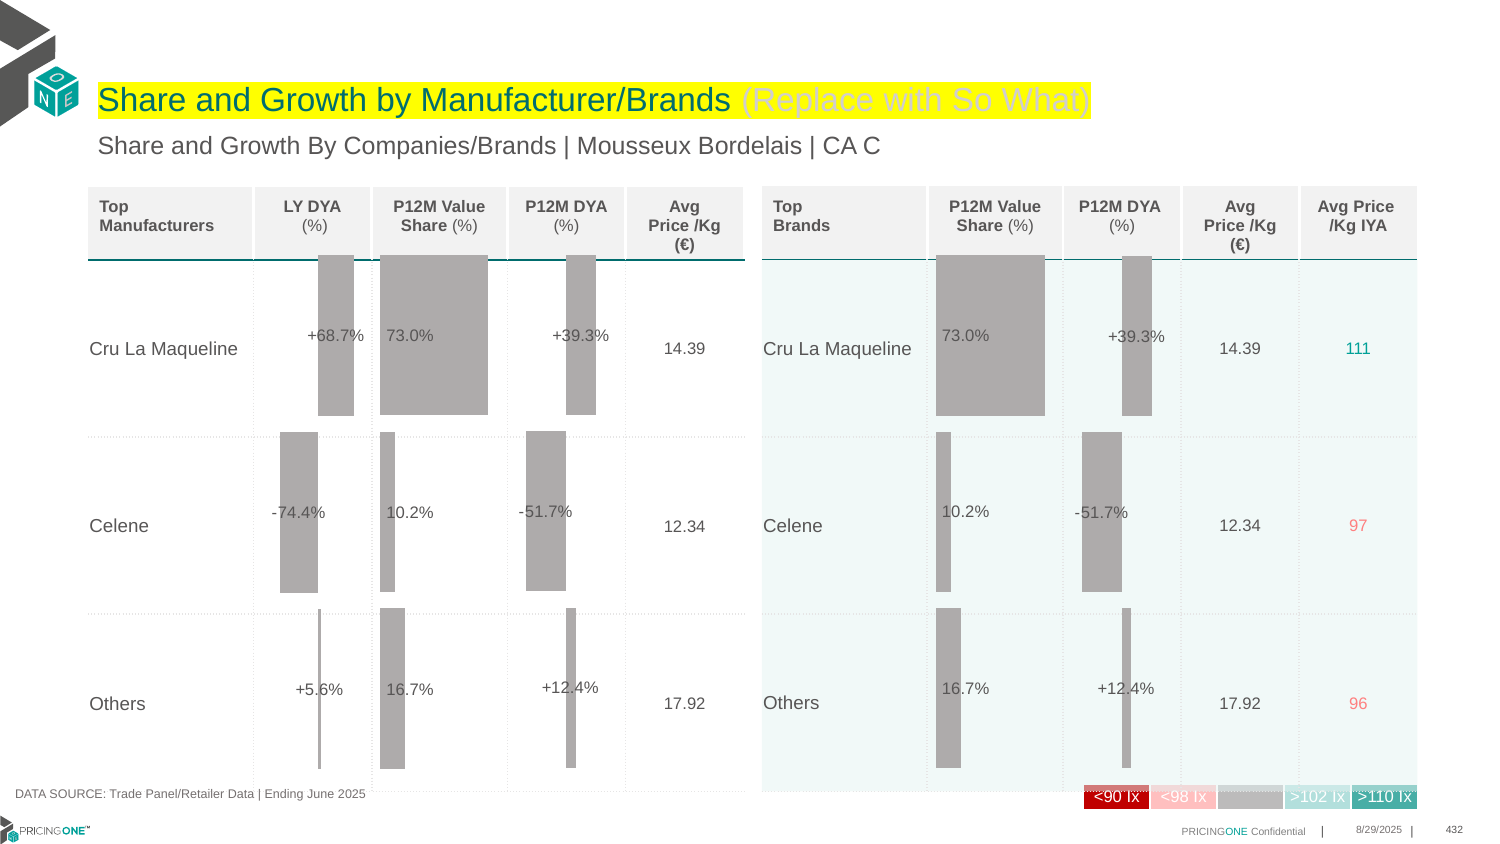

# Share and Growth by Manufacturer/Brands (Replace with So What)

Share and Growth By Companies/Brands | Mousseux Bordelais | CA C
| Top Brands | P12M Value Share (%) | P12M DYA (%) | Avg Price /Kg (€) | Avg Price /Kg IYA |
| --- | --- | --- | --- | --- |
| Cru La Maqueline |  |  | 14.39 | 111 |
| Celene |  |  | 12.34 | 97 |
| Others |  |  | 17.92 | 96 |
| Top Manufacturers | LY DYA (%) | P12M Value Share (%) | P12M DYA (%) | Avg Price /Kg (€) |
| --- | --- | --- | --- | --- |
| Cru La Maqueline |  |  |  | 14.39 |
| Celene |  |  |  | 12.34 |
| Others |  |  |  | 17.92 |

### Chart

| Category | Share DYA P12M |
|---|---|
|  | 0.392827784737297 |

### Chart

| Category | Value Share P12M |
|---|---|
|  | 0.7301346977132713 |

### Chart

| Category | Share DYA LY |
|---|---|
|  | 0.68730993116613 |

### Chart

| Category | Value Share |
|---|---|
|  | 0.7301346977132713 |

### Chart

| Category | Share DYA |
|---|---|
|  | 0.392827784737297 |
DATA SOURCE: Trade Panel/Retailer Data | Ending June 2025
| <90 Ix | <98 Ix |  | >102 Ix | >110 Ix |
| --- | --- | --- | --- | --- |

8/29/2025
432